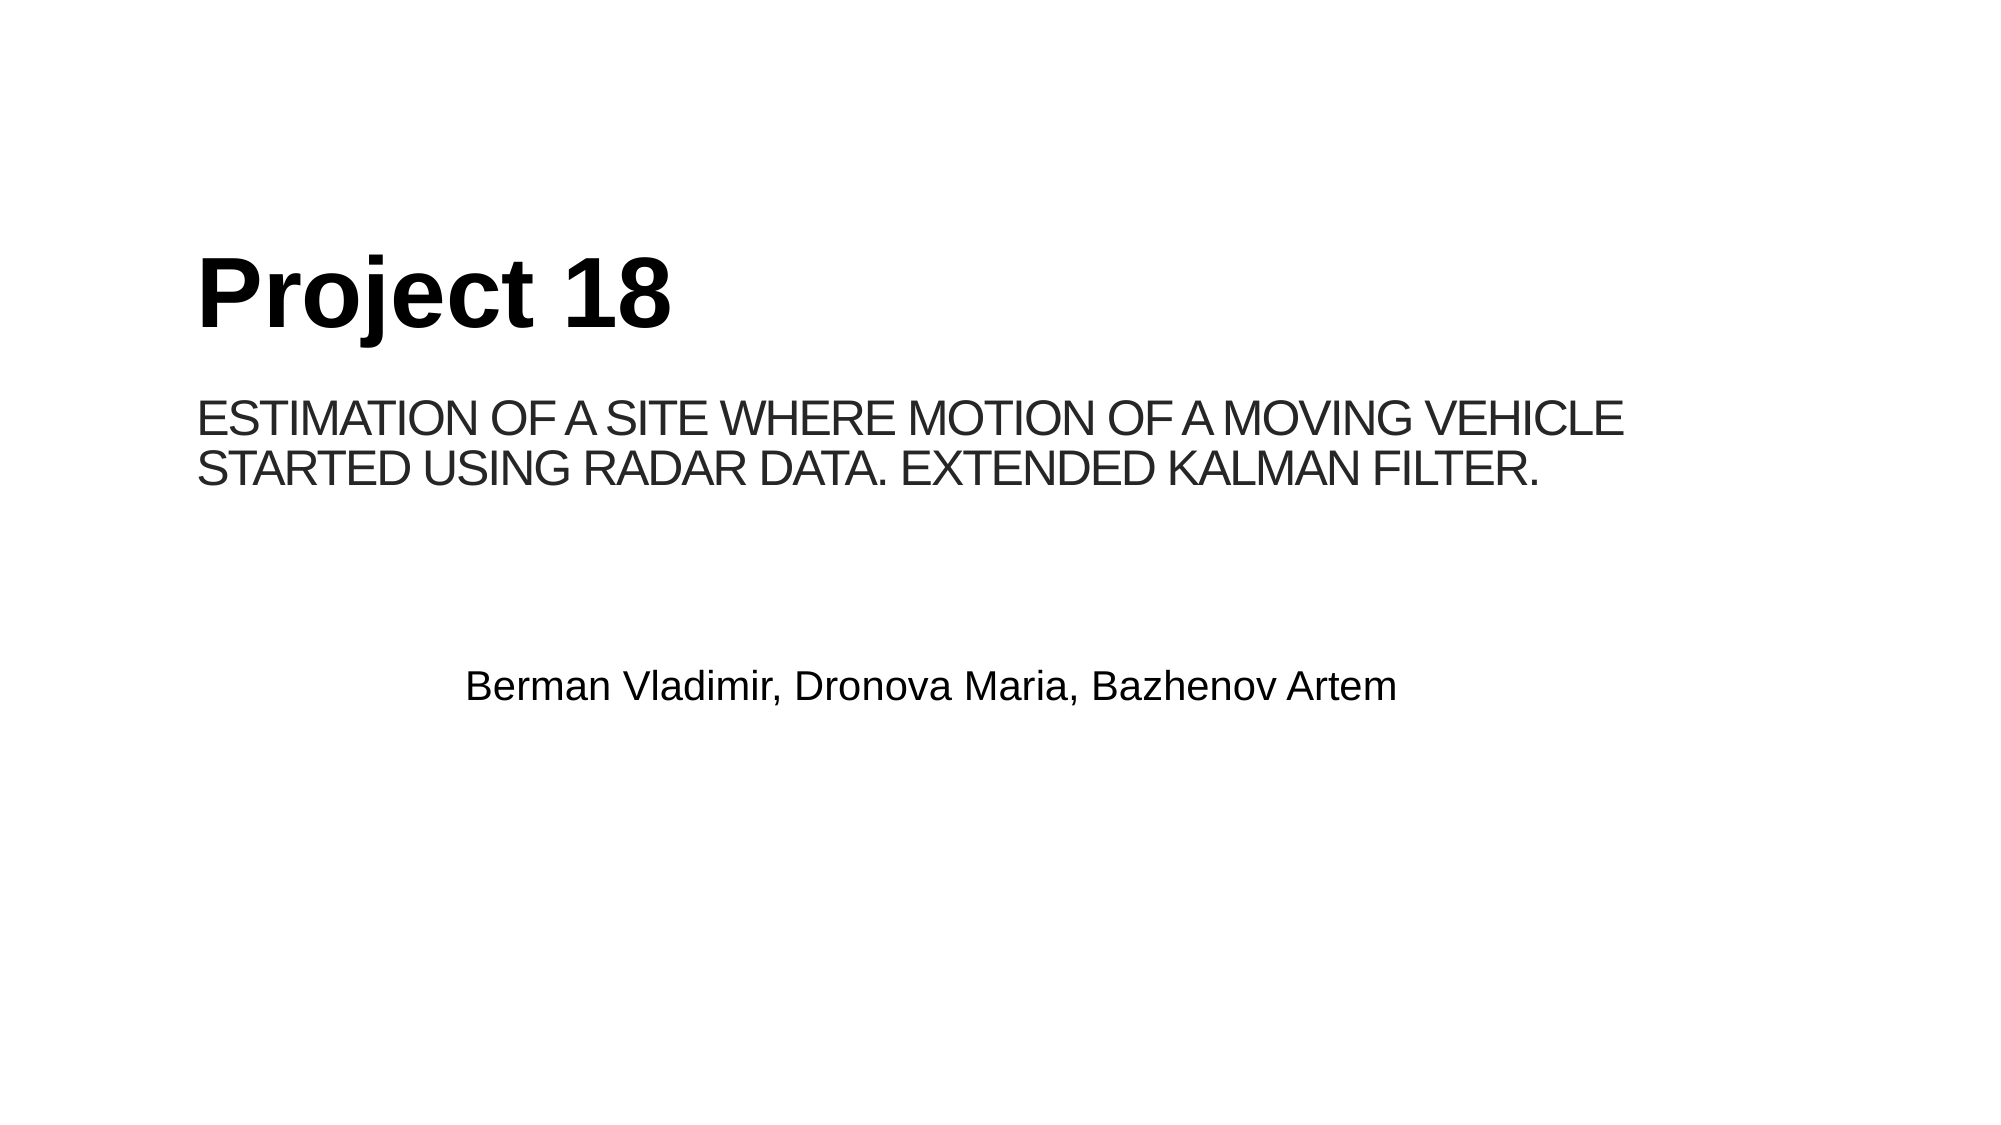

# Project 18
Estimation of a site where motion of a moving vehicle   started using radar data. Extended Kalman filter.
Berman Vladimir, Dronova Maria, Bazhenov Artem